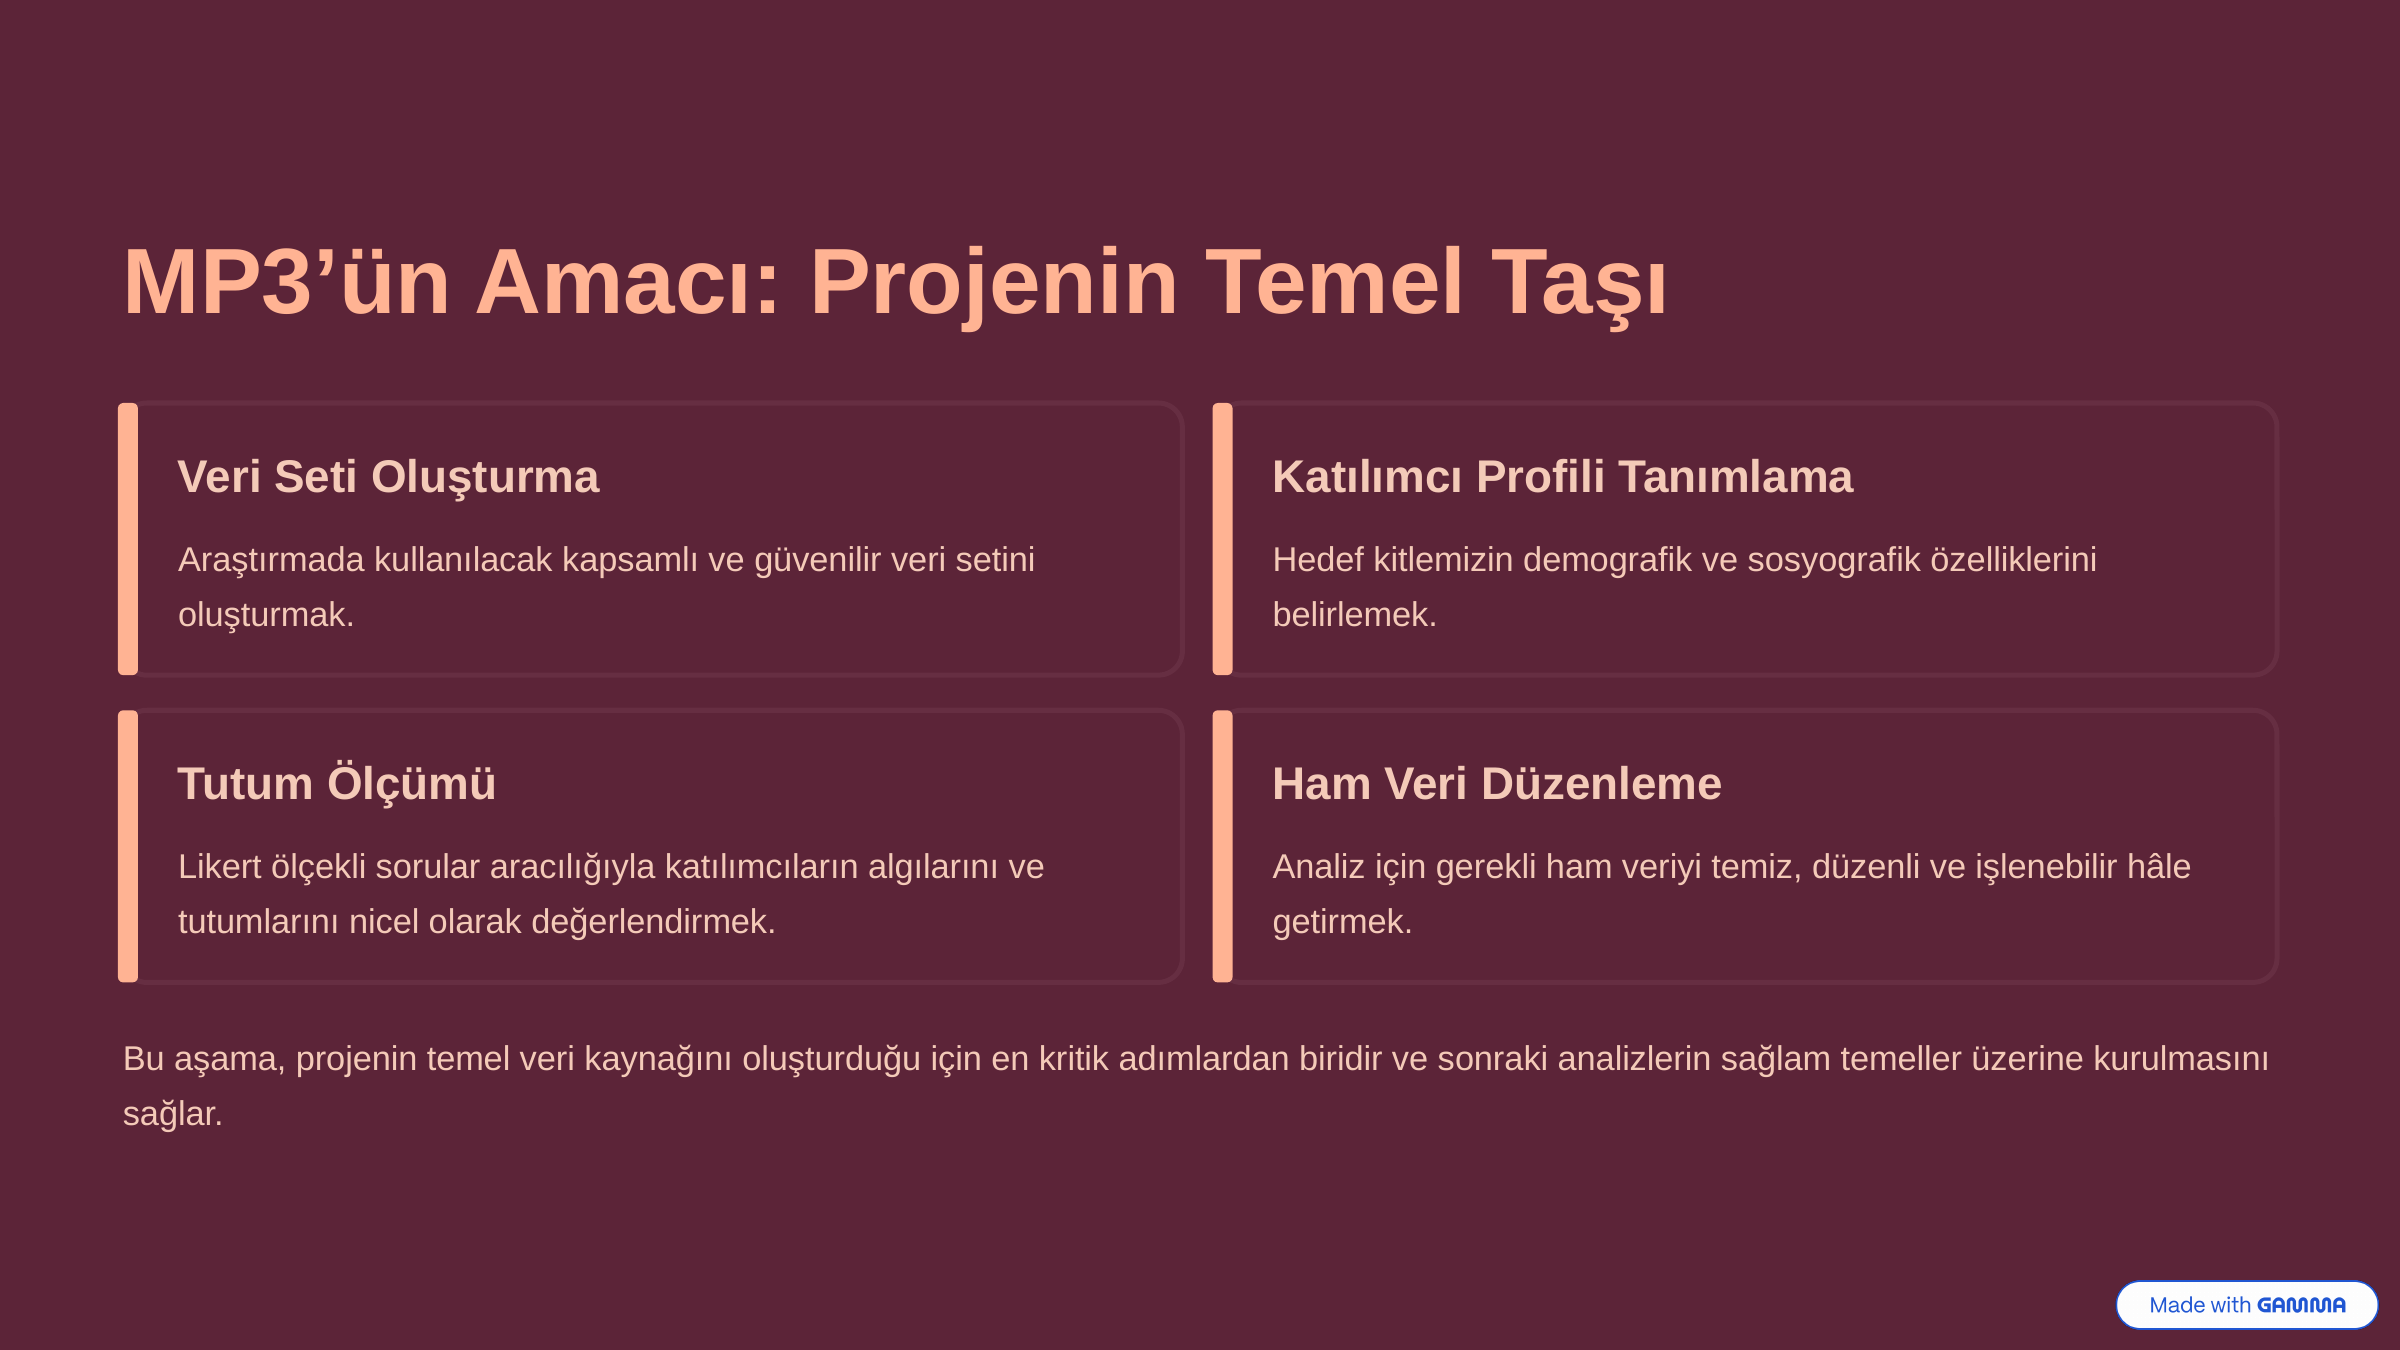

MP3’ün Amacı: Projenin Temel Taşı

Veri Seti Oluşturma
Katılımcı Profili Tanımlama
Araştırmada kullanılacak kapsamlı ve güvenilir veri setini oluşturmak.
Hedef kitlemizin demografik ve sosyografik özelliklerini belirlemek.

Tutum Ölçümü
Ham Veri Düzenleme
Likert ölçekli sorular aracılığıyla katılımcıların algılarını ve tutumlarını nicel olarak değerlendirmek.
Analiz için gerekli ham veriyi temiz, düzenli ve işlenebilir hâle getirmek.
Bu aşama, projenin temel veri kaynağını oluşturduğu için en kritik adımlardan biridir ve sonraki analizlerin sağlam temeller üzerine kurulmasını sağlar.